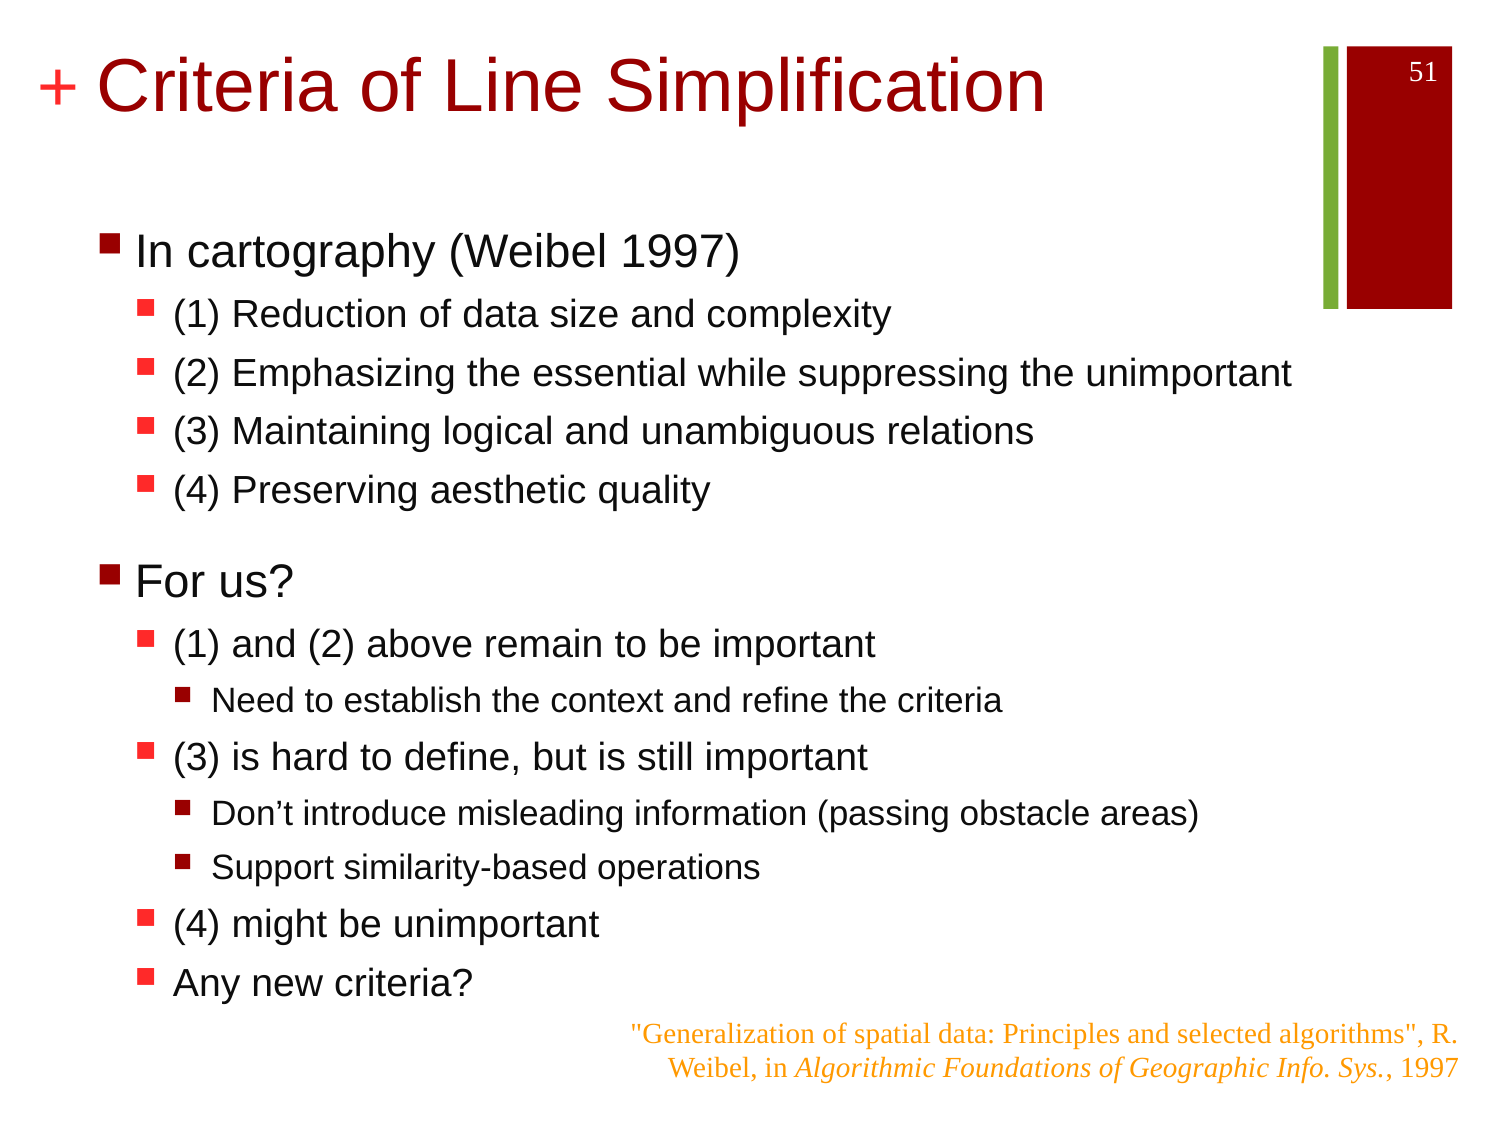

# Criteria of Line Simplification
51
In cartography (Weibel 1997)
(1) Reduction of data size and complexity
(2) Emphasizing the essential while suppressing the unimportant
(3) Maintaining logical and unambiguous relations
(4) Preserving aesthetic quality
For us?
(1) and (2) above remain to be important
Need to establish the context and refine the criteria
(3) is hard to define, but is still important
Don’t introduce misleading information (passing obstacle areas)
Support similarity-based operations
(4) might be unimportant
Any new criteria?
"Generalization of spatial data: Principles and selected algorithms", R. Weibel, in Algorithmic Foundations of Geographic Info. Sys., 1997